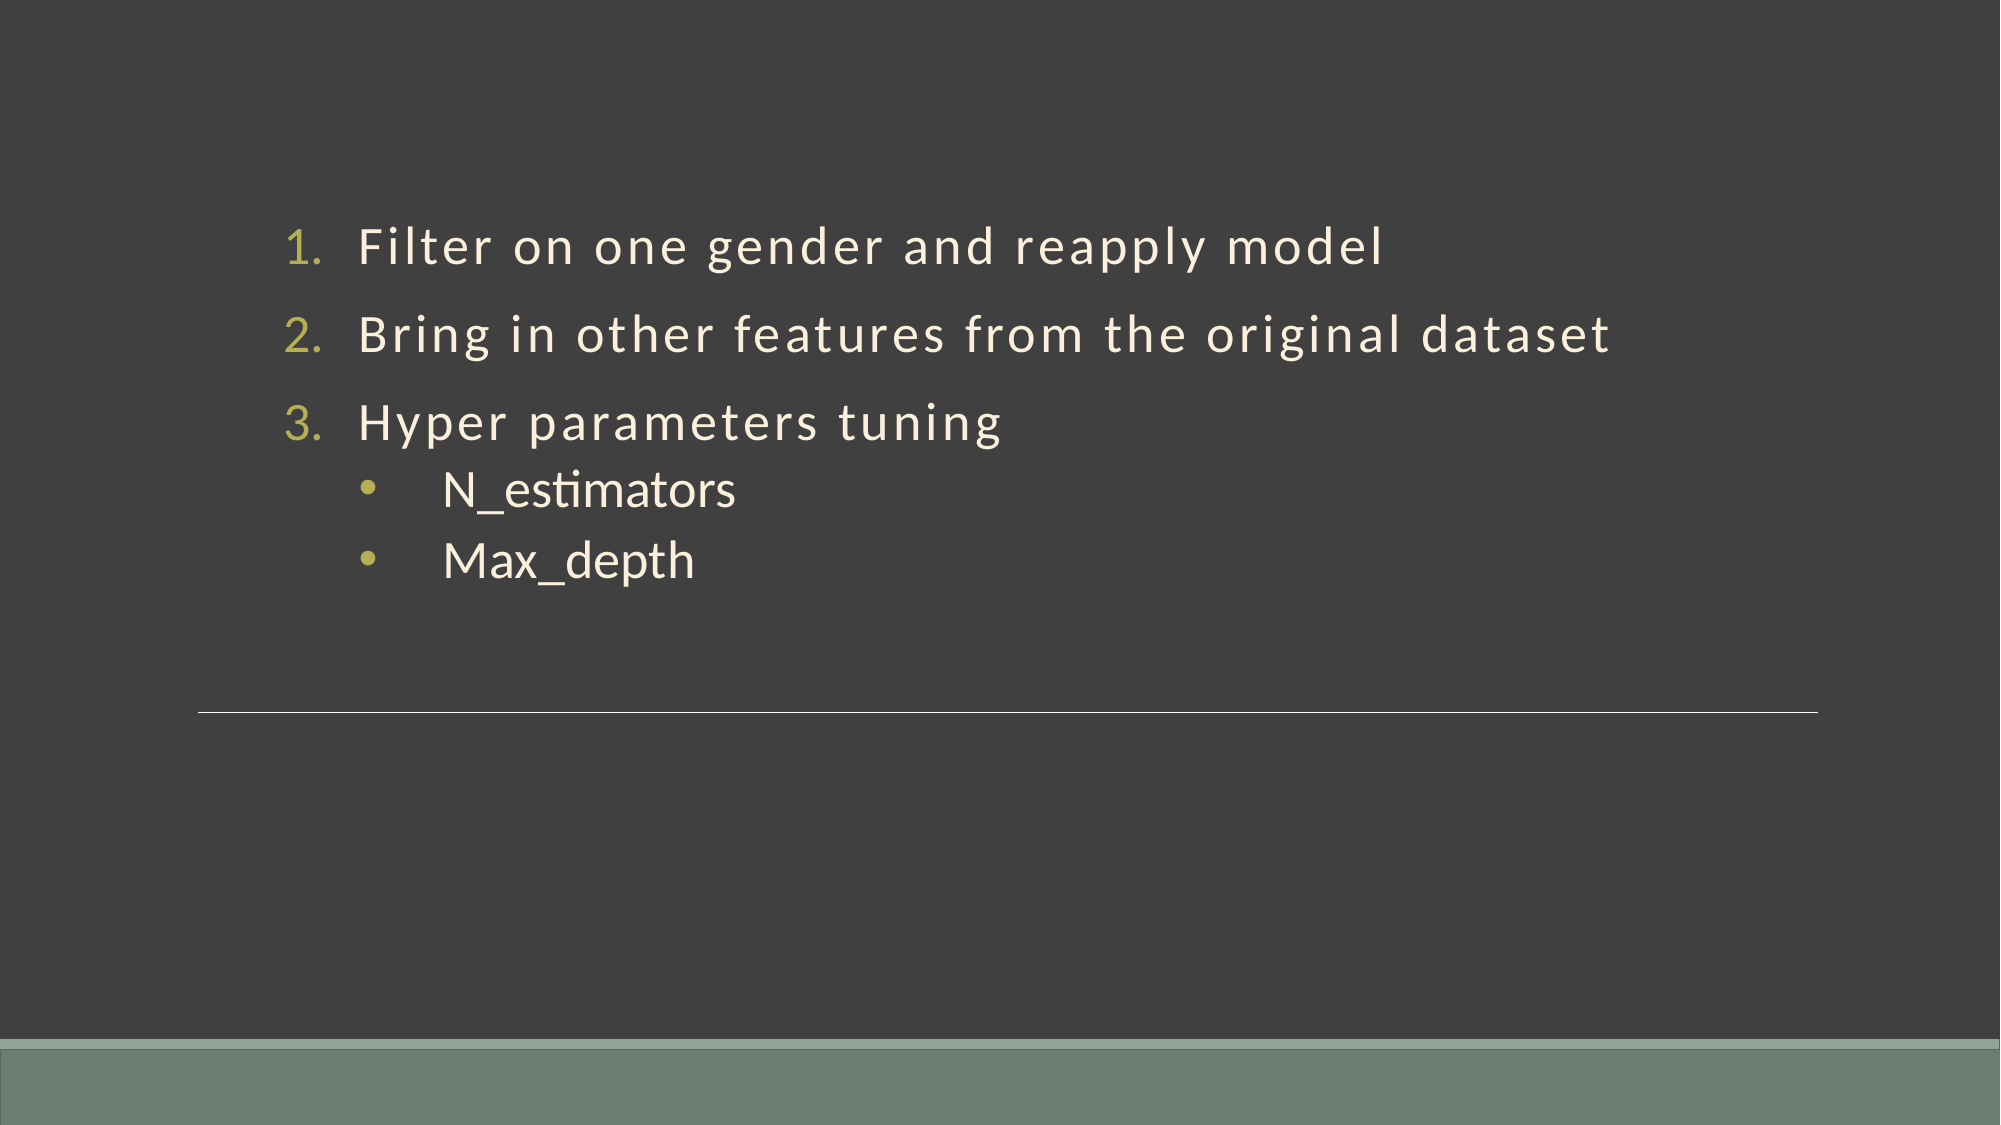

Filter on one gender and reapply model
Bring in other features from the original dataset
Hyper parameters tuning
N_estimators
Max_depth